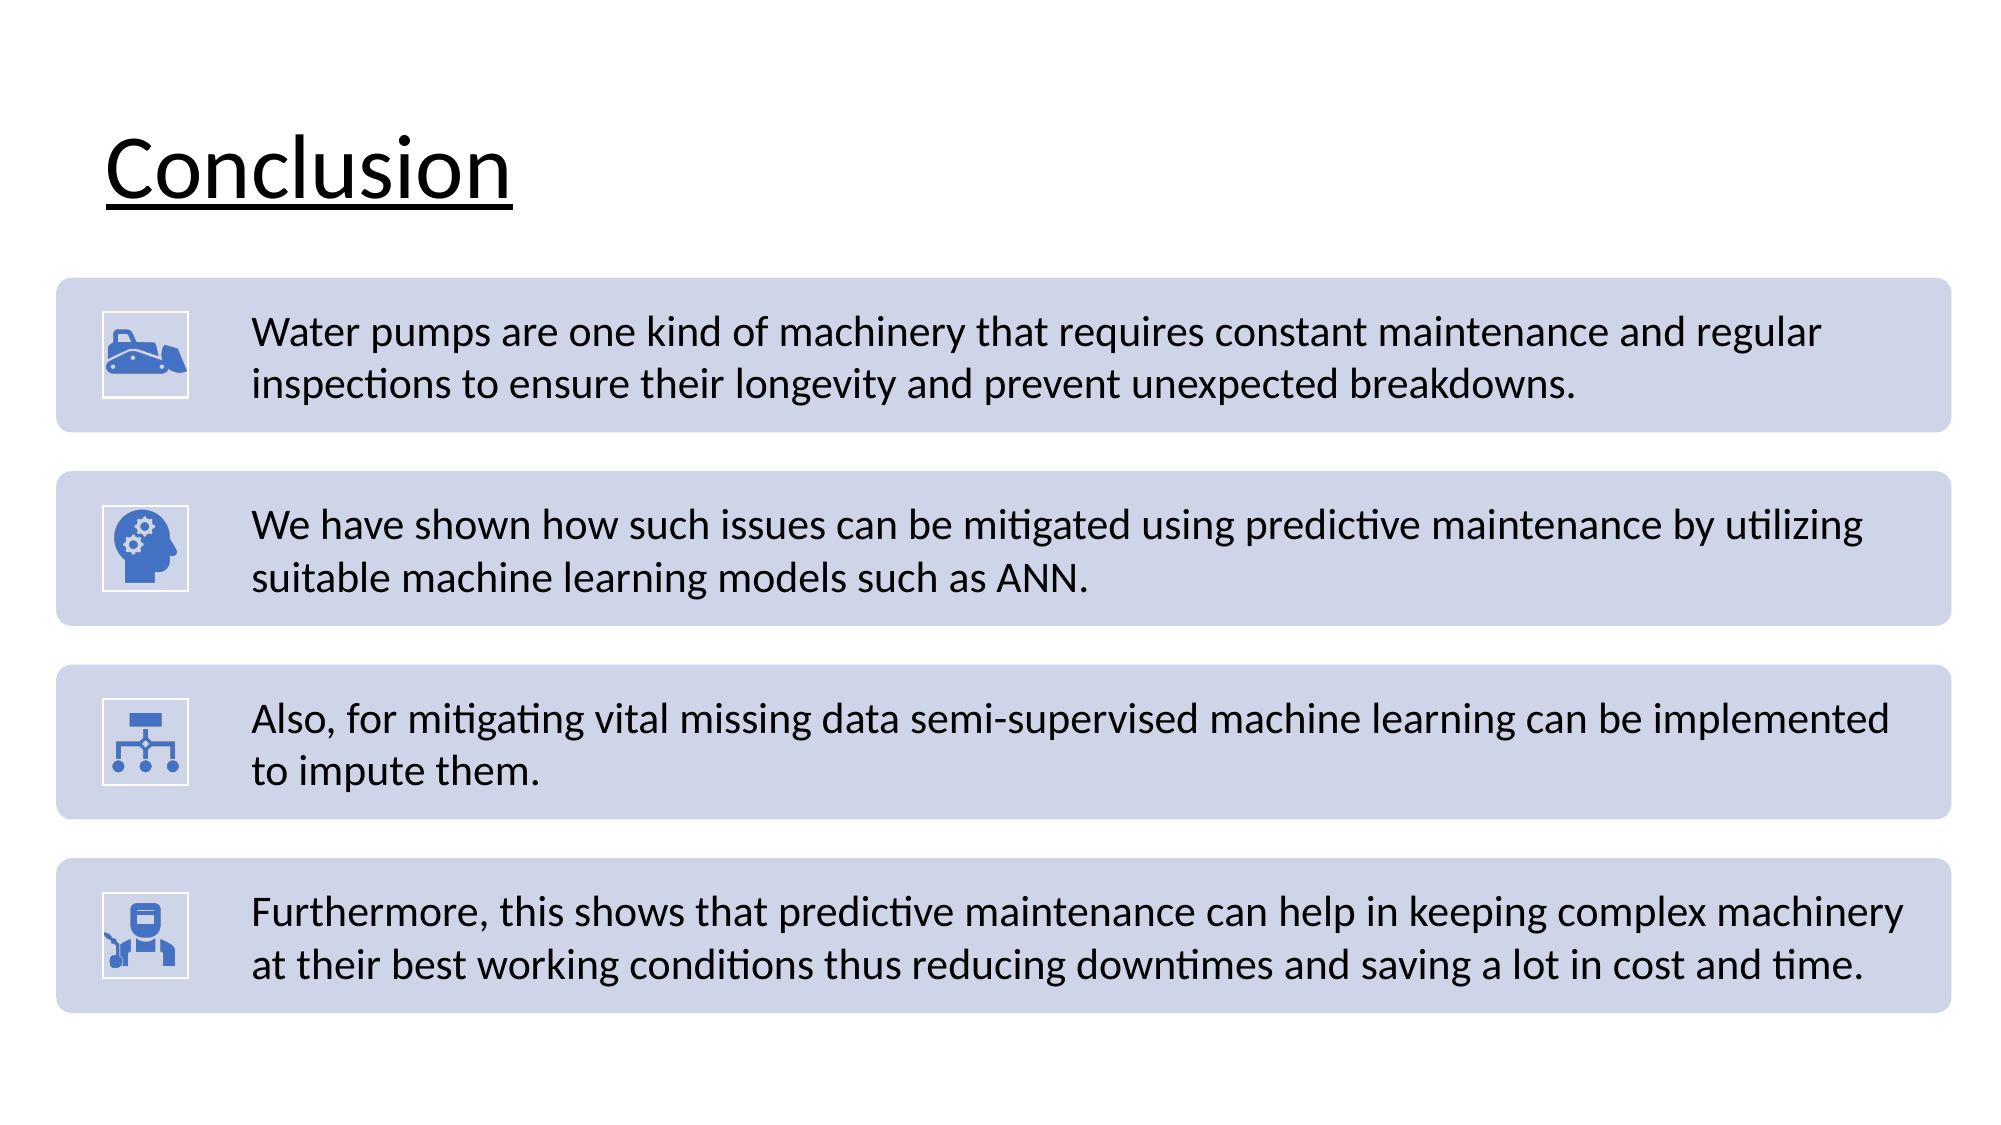

# Conclusion
Water pumps are one kind of machinery that requires constant maintenance and regular inspections to ensure their longevity and prevent unexpected breakdowns.
We have shown how such issues can be mitigated using predictive maintenance by utilizing suitable machine learning models such as ANN.
Also, for mitigating vital missing data semi-supervised machine learning can be implemented to impute them.
Furthermore, this shows that predictive maintenance can help in keeping complex machinery at their best working conditions thus reducing downtimes and saving a lot in cost and time.